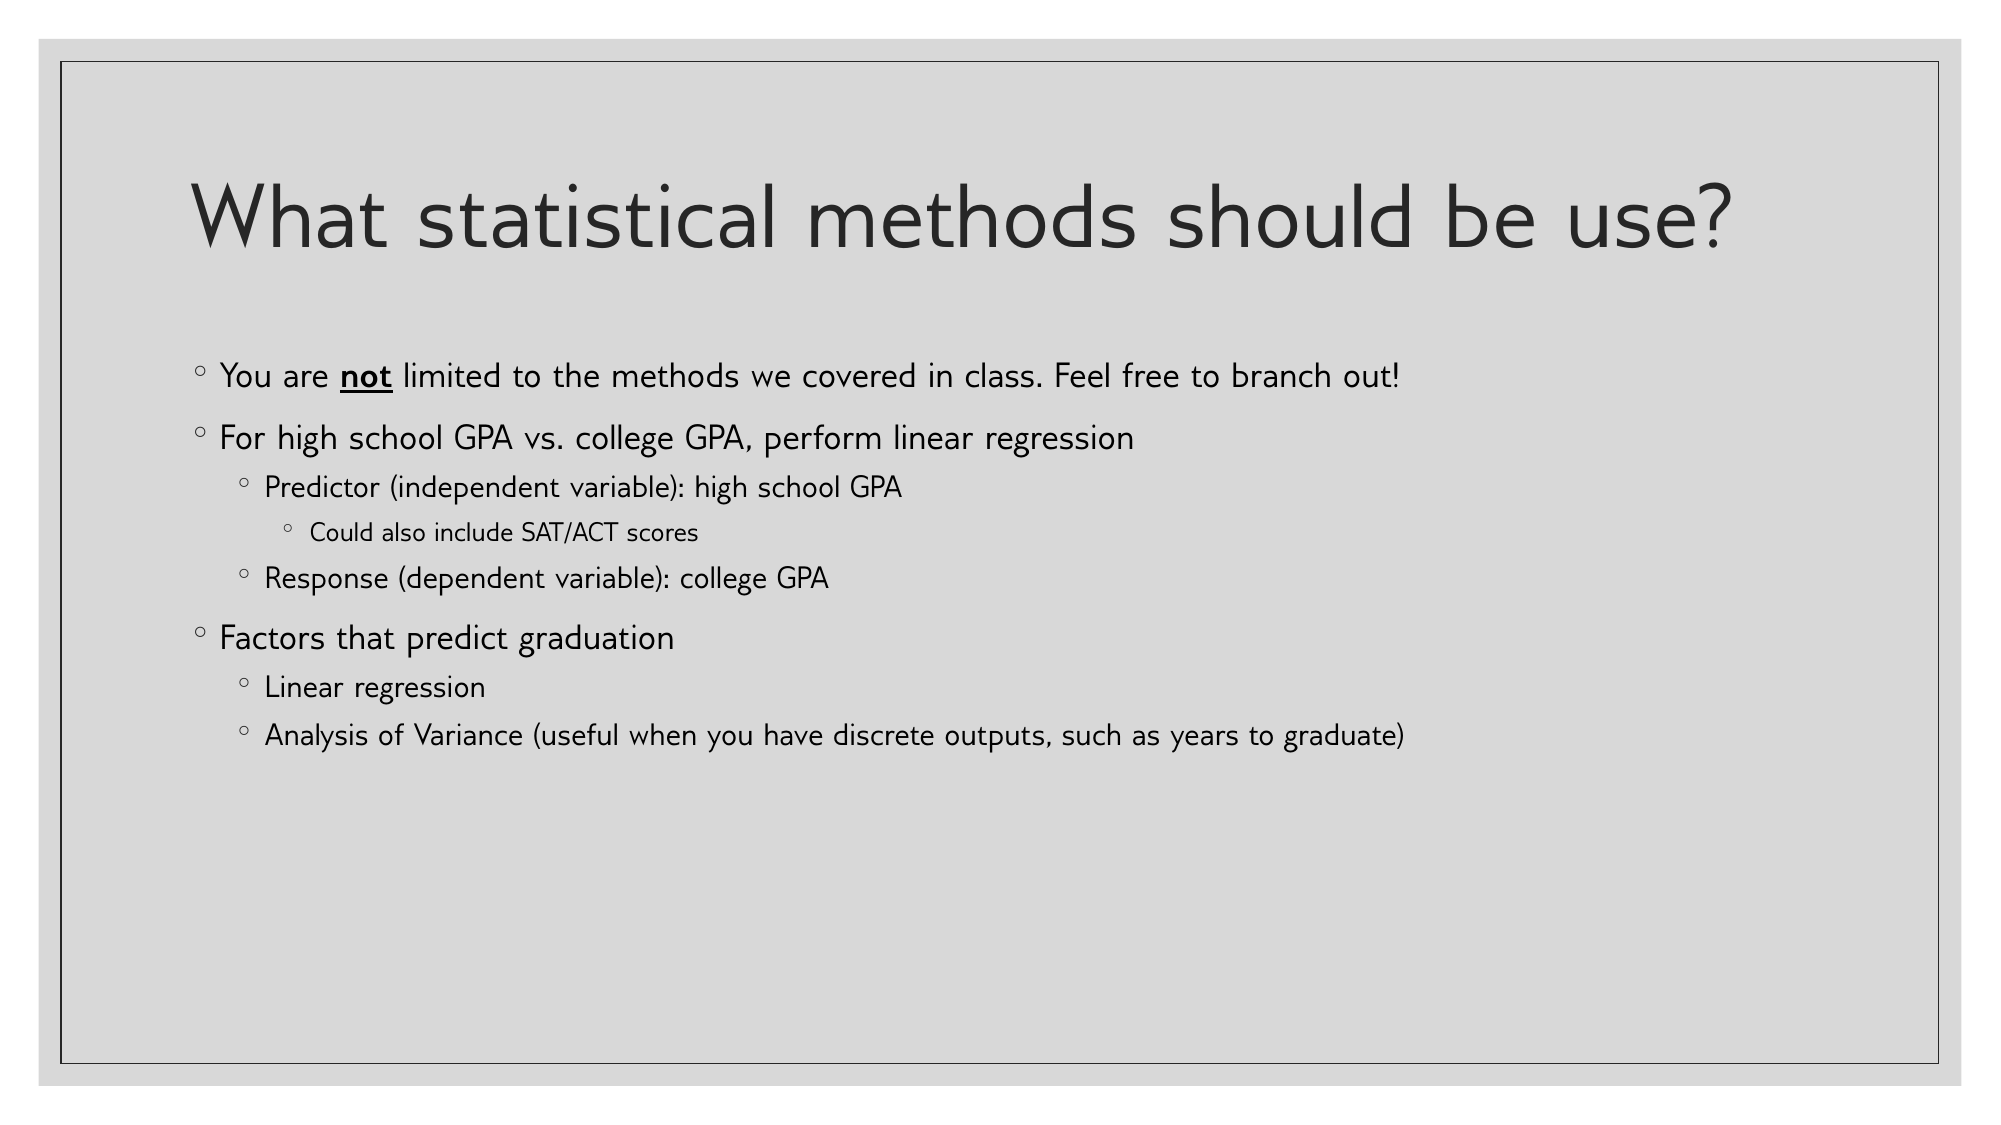

# What statistical methods should be use?
You are not limited to the methods we covered in class. Feel free to branch out!
For high school GPA vs. college GPA, perform linear regression
Predictor (independent variable): high school GPA
Could also include SAT/ACT scores
Response (dependent variable): college GPA
Factors that predict graduation
Linear regression
Analysis of Variance (useful when you have discrete outputs, such as years to graduate)